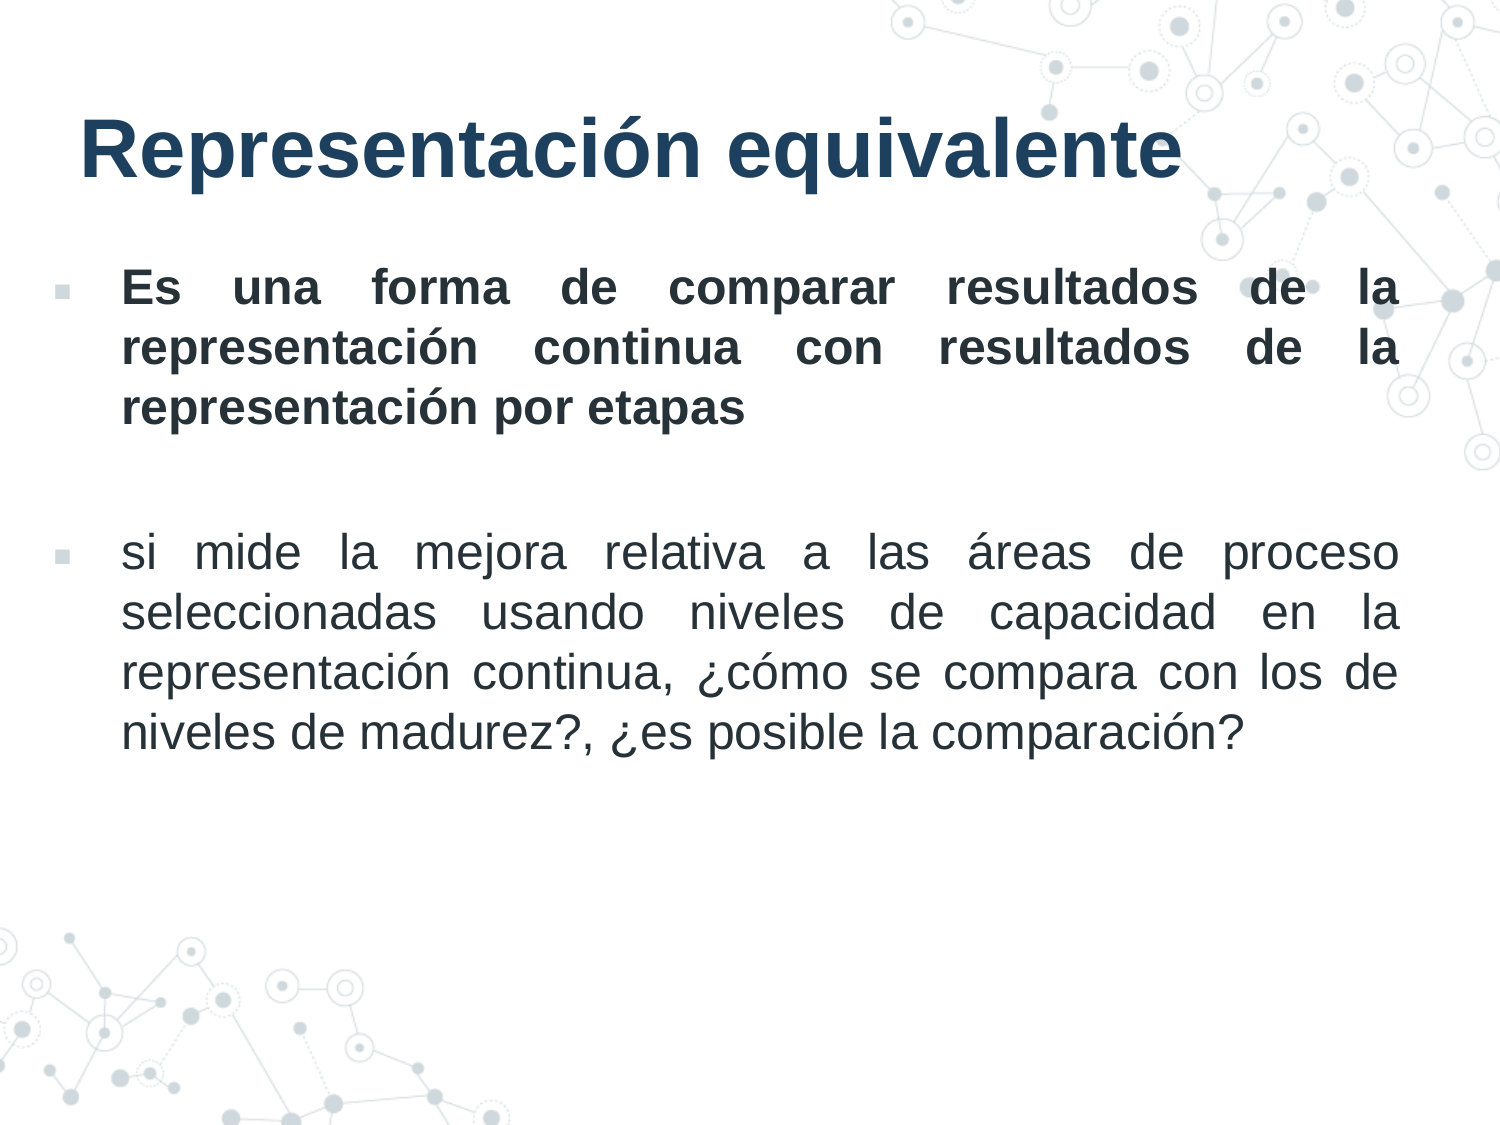

# Representación equivalente
Es una forma de comparar resultados de la representación continua con resultados de la representación por etapas

si mide la mejora relativa a las áreas de proceso seleccionadas usando niveles de capacidad en la representación continua, ¿cómo se compara con los de niveles de madurez?, ¿es posible la comparación?